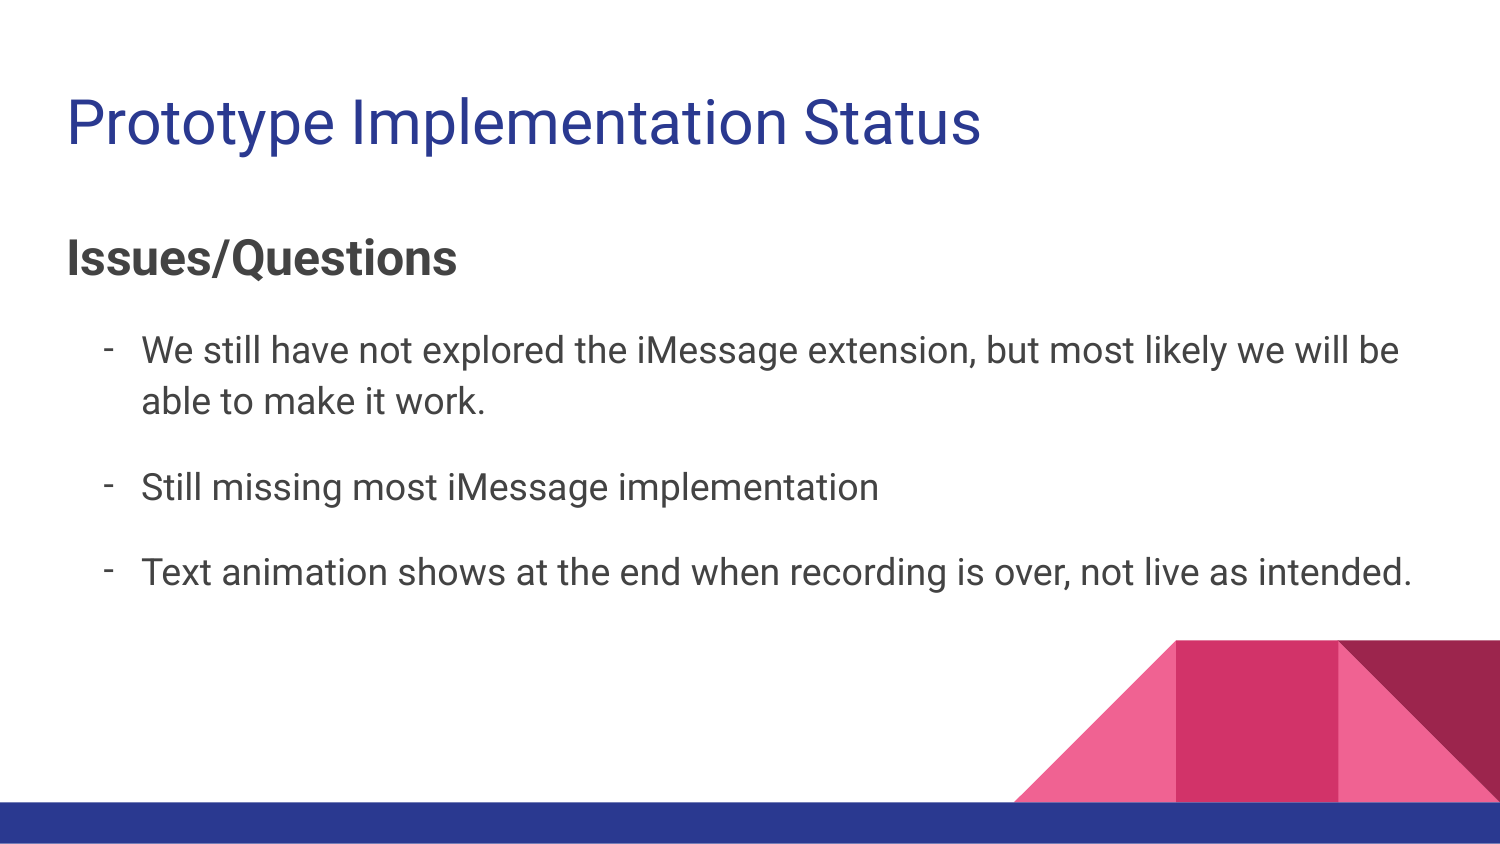

# Prototype Implementation Status
Issues/Questions
We still have not explored the iMessage extension, but most likely we will be able to make it work.
Still missing most iMessage implementation
Text animation shows at the end when recording is over, not live as intended.